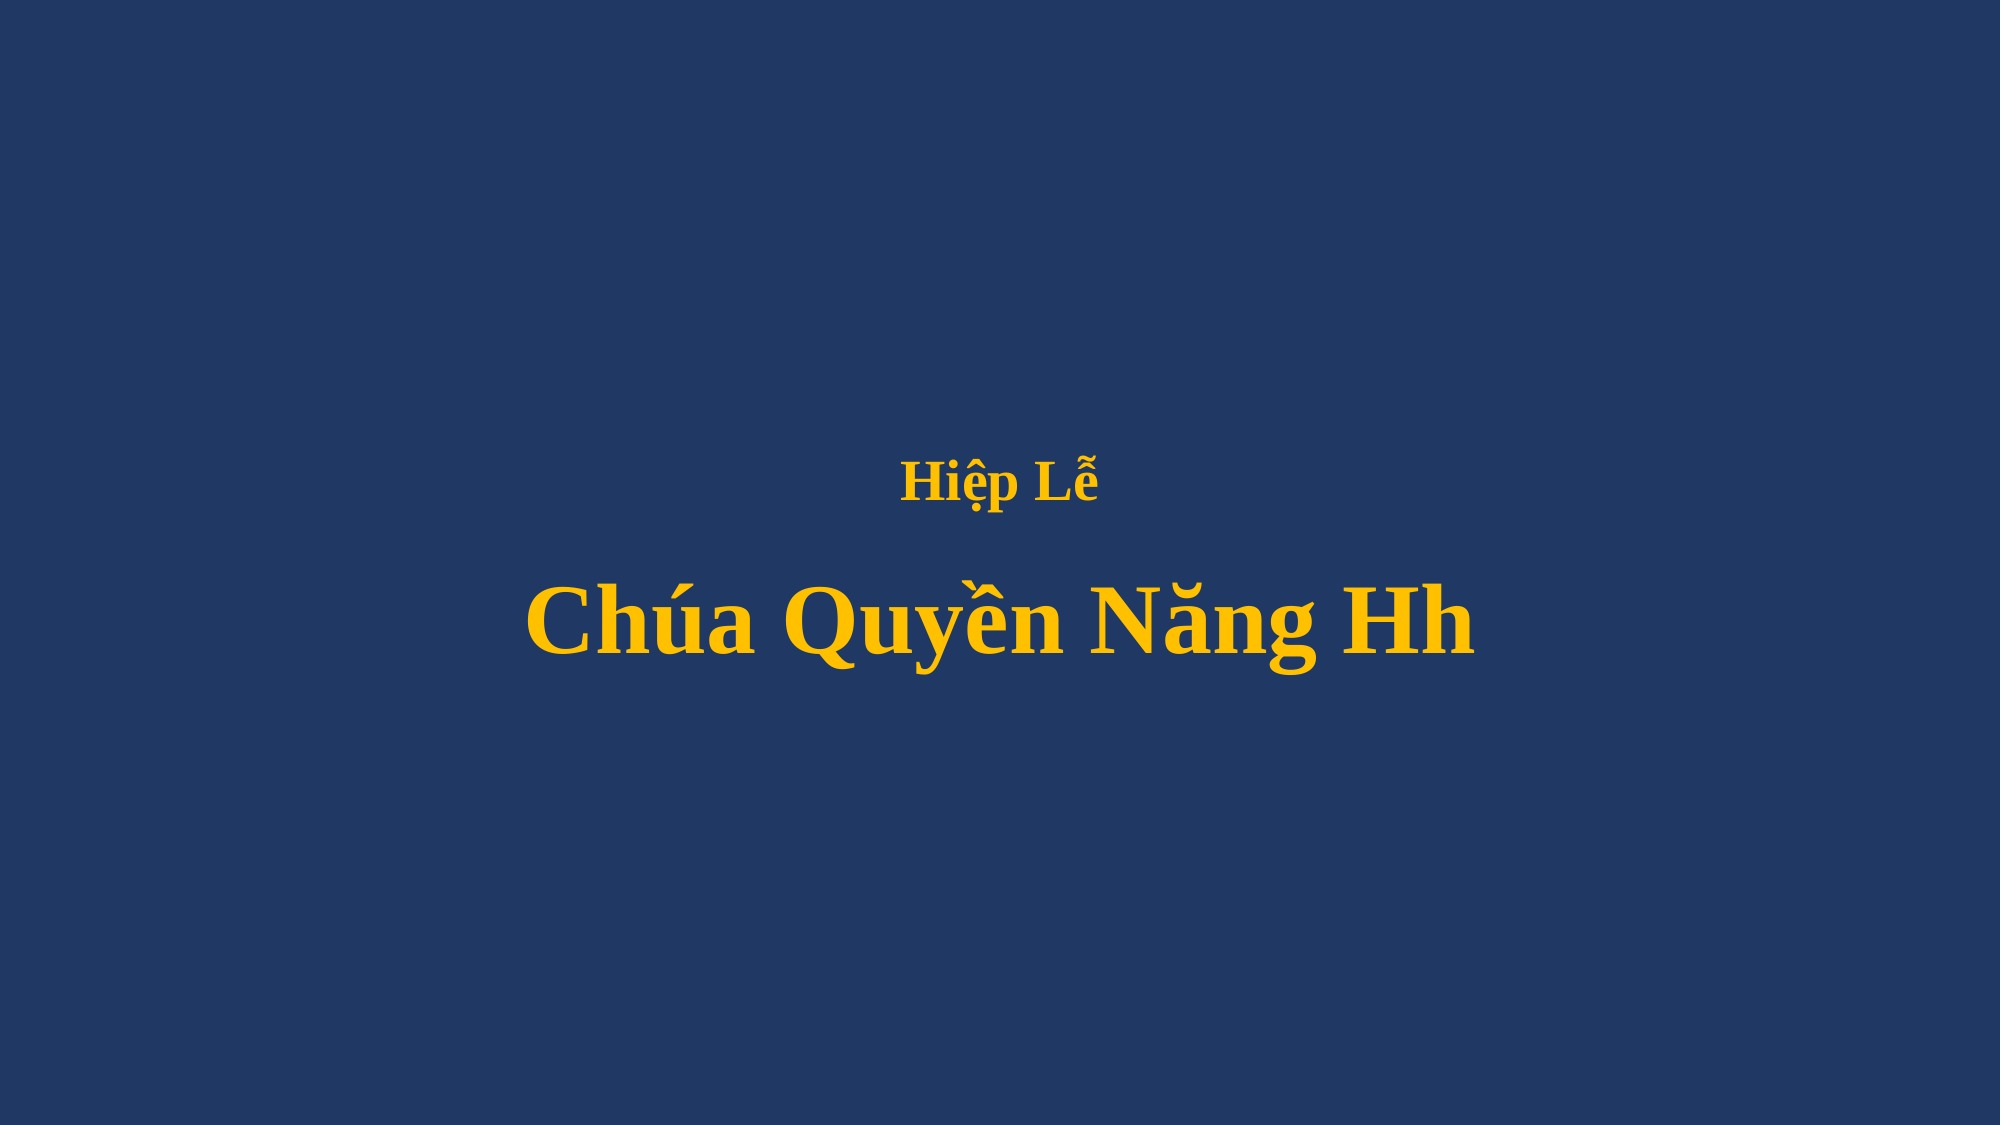

# Hiệp Lễ Chúa Quyền Năng Hh